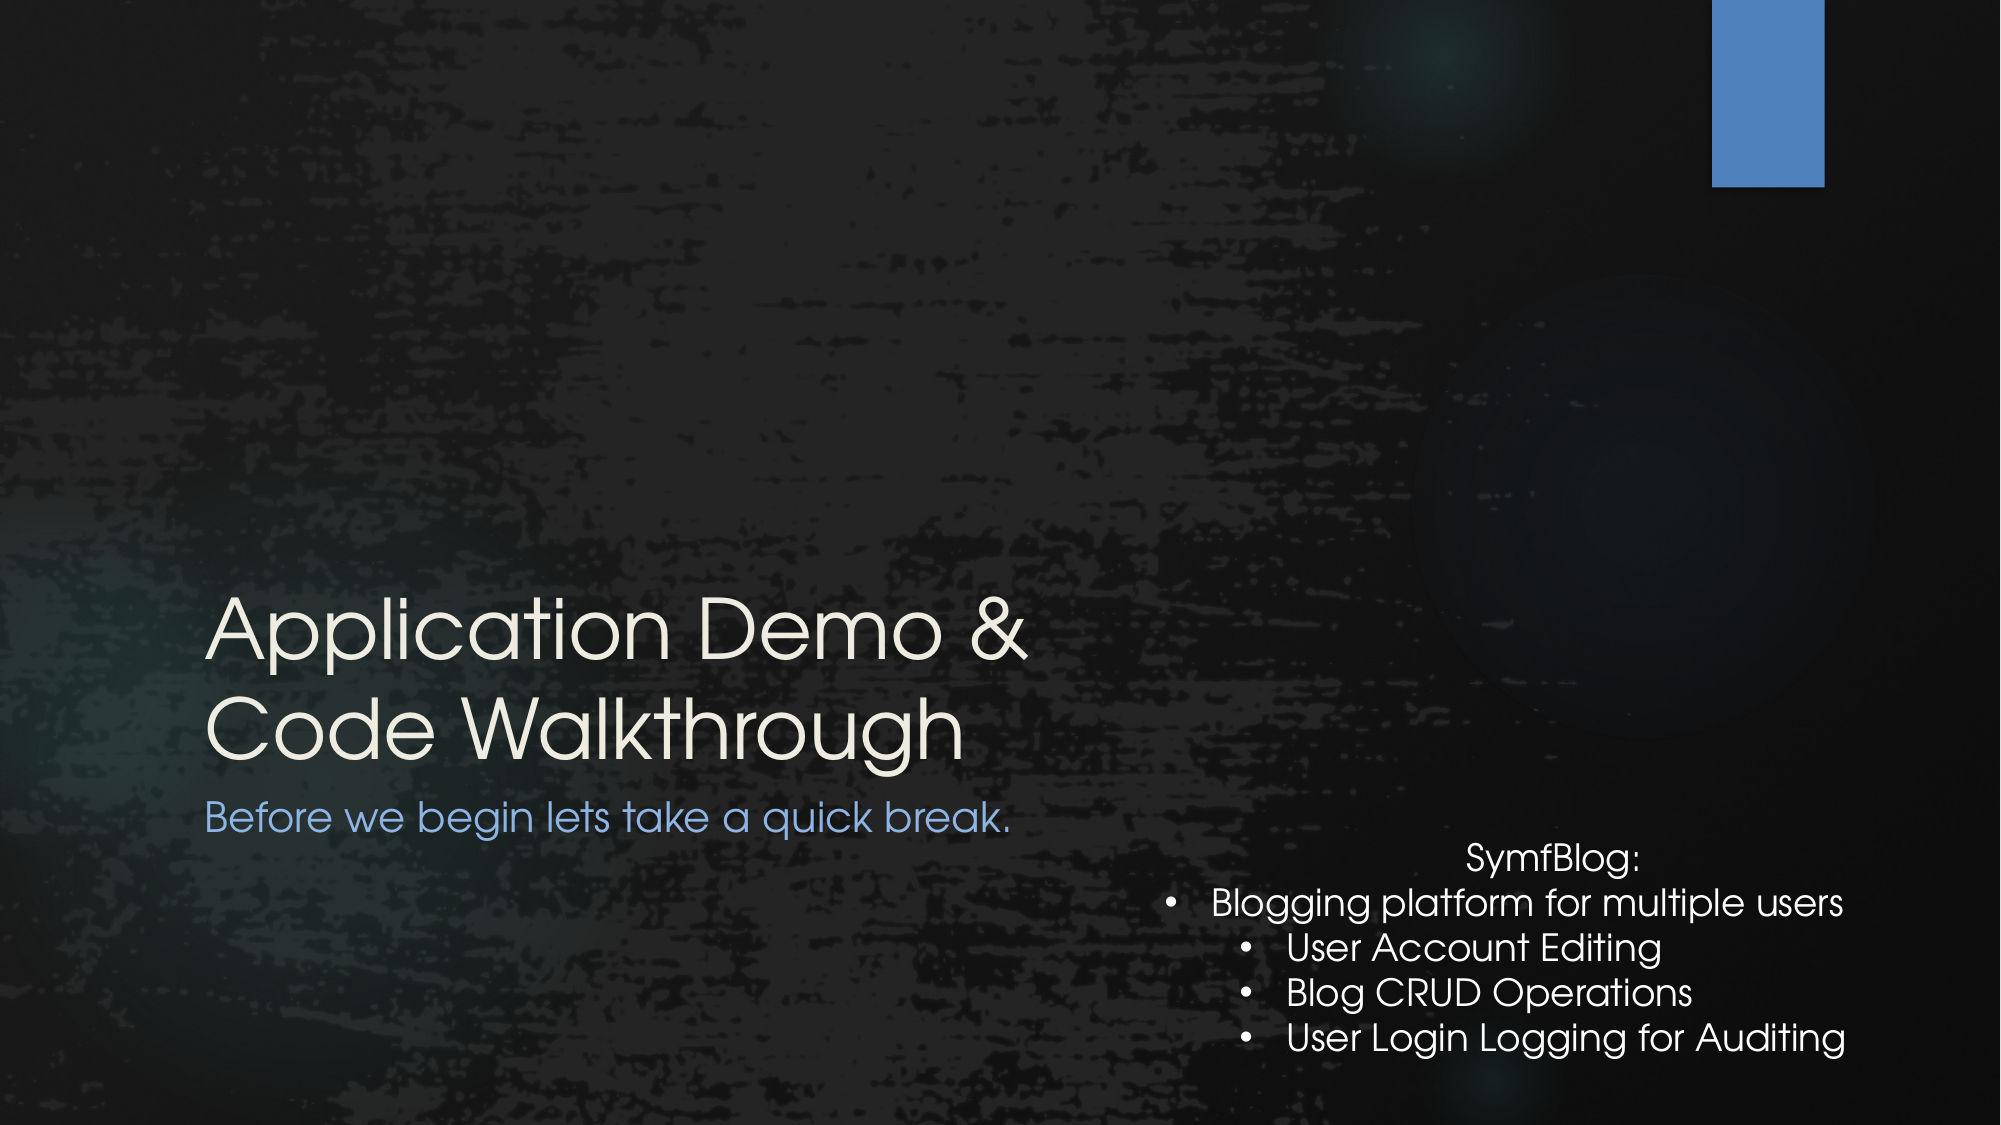

# Application Demo & Code Walkthrough
Before we begin lets take a quick break.
SymfBlog:
Blogging platform for multiple users
User Account Editing
Blog CRUD Operations
User Login Logging for Auditing